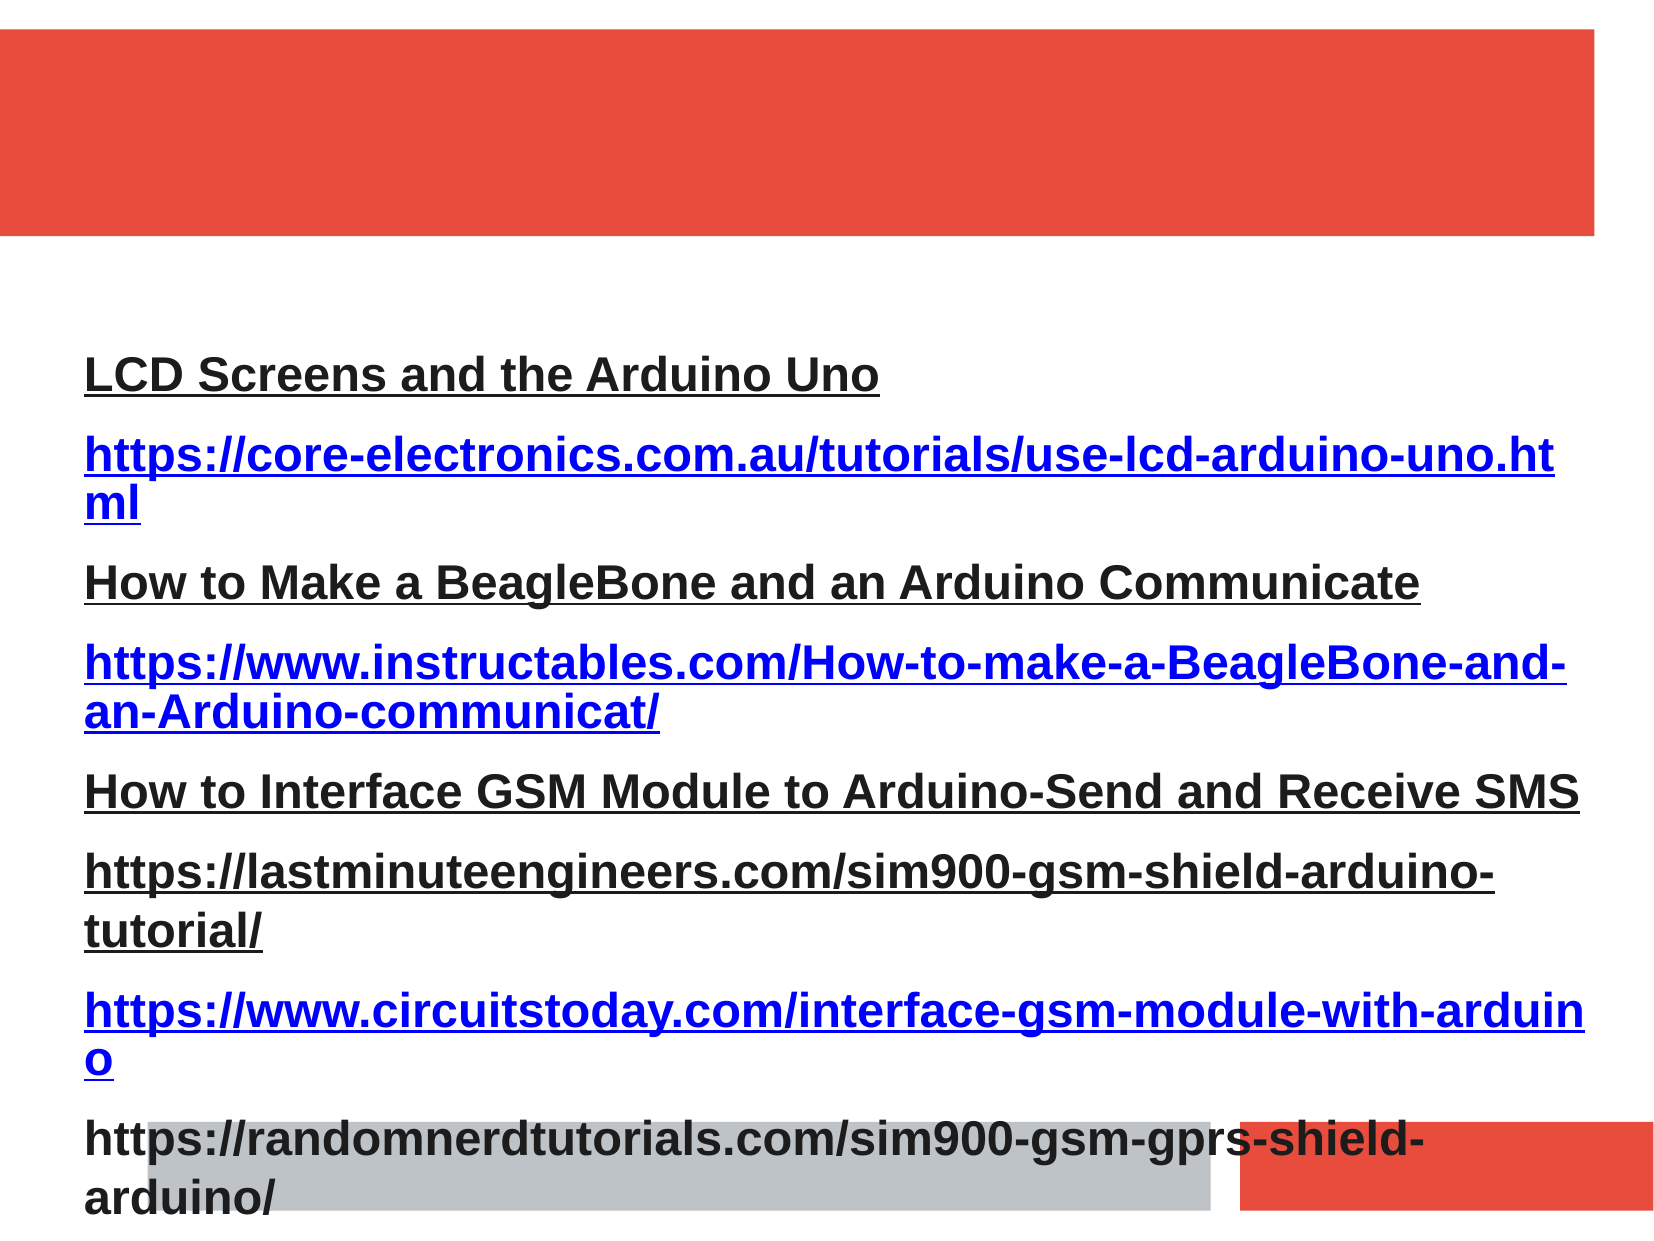

LCD Screens and the Arduino Uno
https://core-electronics.com.au/tutorials/use-lcd-arduino-uno.html
How to Make a BeagleBone and an Arduino Communicate
https://www.instructables.com/How-to-make-a-BeagleBone-and-an-Arduino-communicat/
How to Interface GSM Module to Arduino-Send and Receive SMS
https://lastminuteengineers.com/sim900-gsm-shield-arduino-tutorial/
https://www.circuitstoday.com/interface-gsm-module-with-arduino
https://randomnerdtutorials.com/sim900-gsm-gprs-shield-arduino/